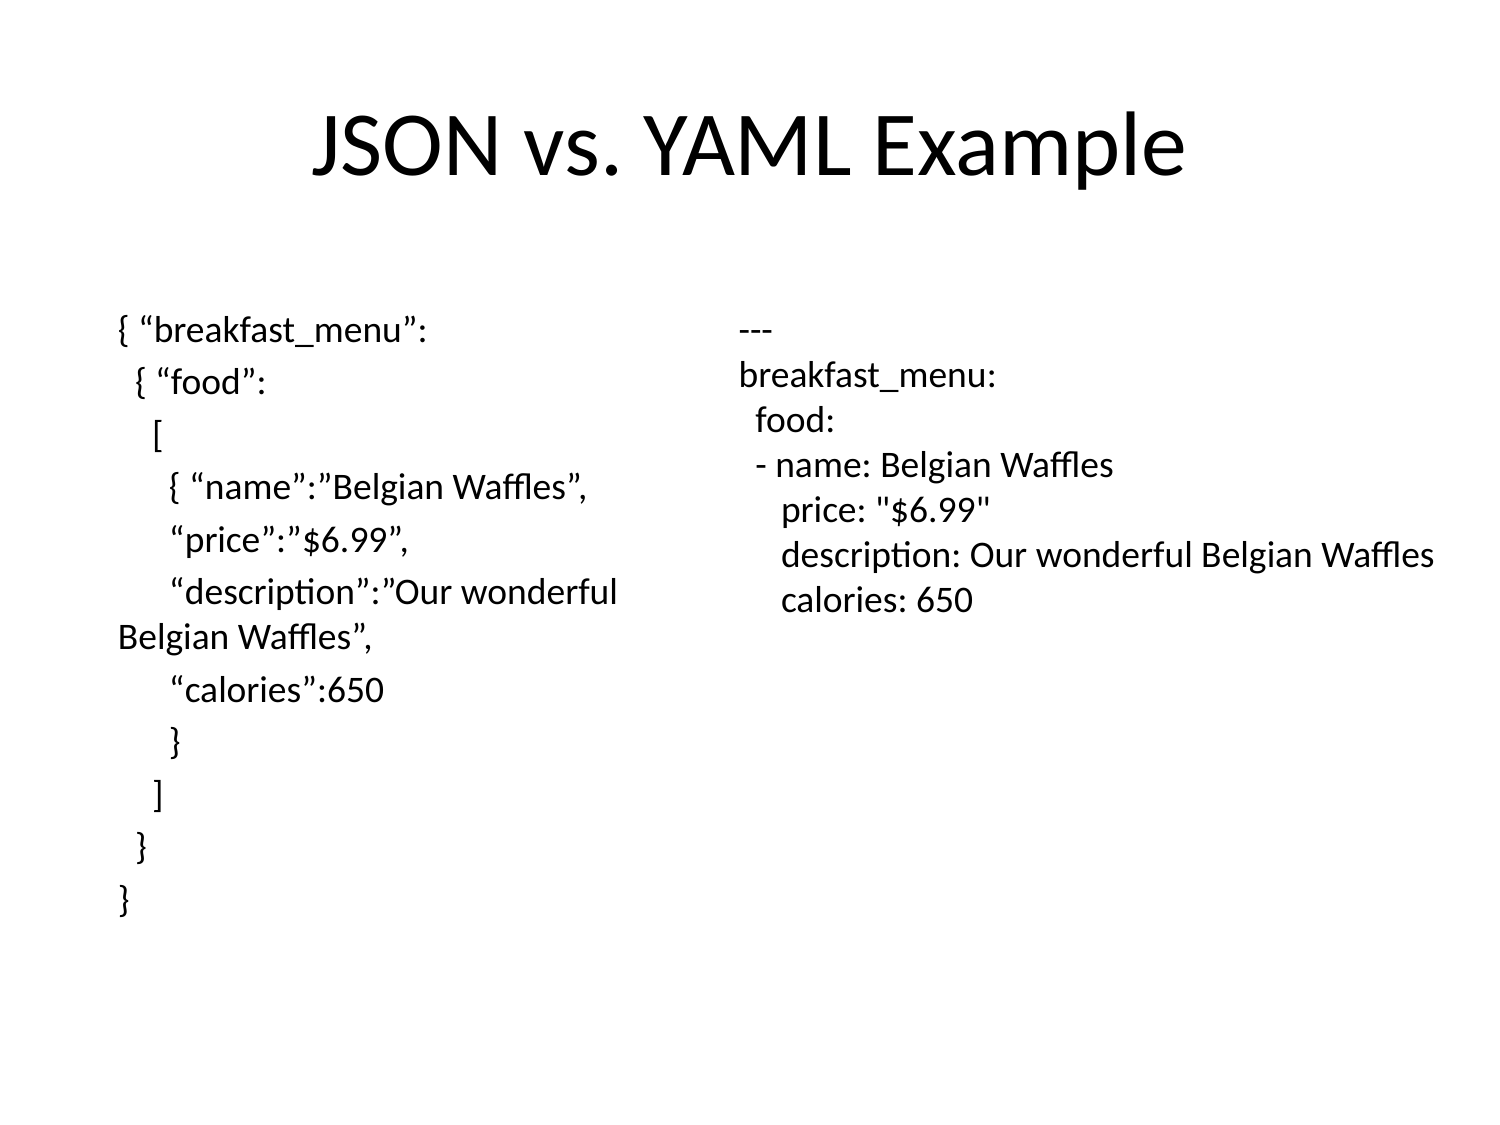

# JSON vs. YAML Example
{ “breakfast_menu”:
  { “food”:
    [
      { “name”:”Belgian Waffles”,
      “price”:”$6.99”,
      “description”:”Our wonderful Belgian Waffles”,
      “calories”:650
      }
    ]
  }
}
---
breakfast_menu:
  food:
  - name: Belgian Waffles
     price: "$6.99"
     description: Our wonderful Belgian Waffles
     calories: 650